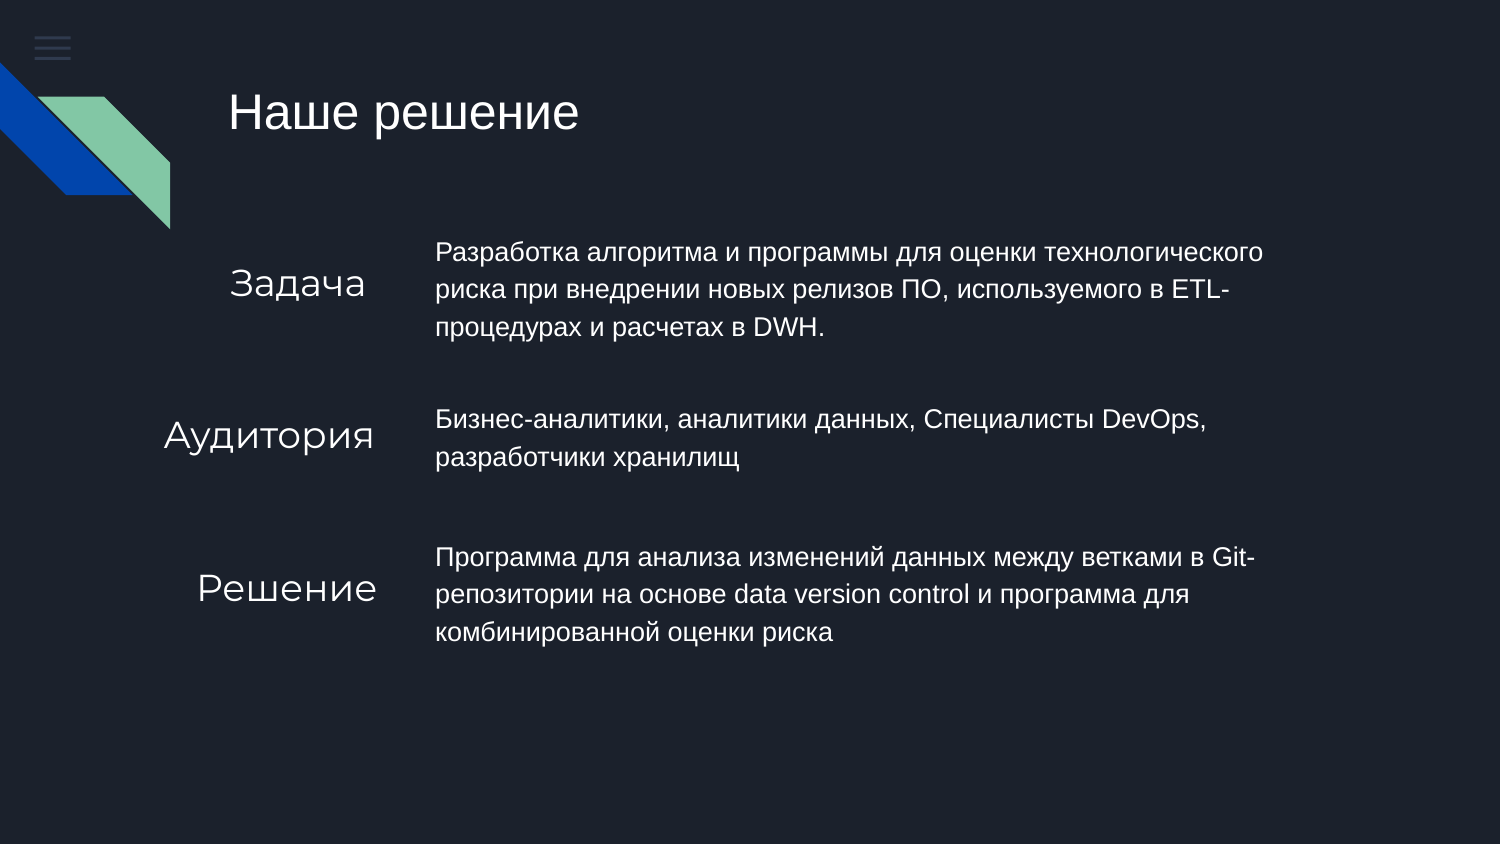

# Наше решение
Разработка алгоритма и программы для оценки технологического риска при внедрении новых релизов ПО, используемого в ETL-процедурах и расчетах в DWH.
Задача
Бизнес-аналитики, аналитики данных, Специалисты DevOps, разработчики хранилищ
Аудитория

Программа для анализа изменений данных между ветками в Git-репозитории на основе data version control и программа для комбинированной оценки риска
Решение